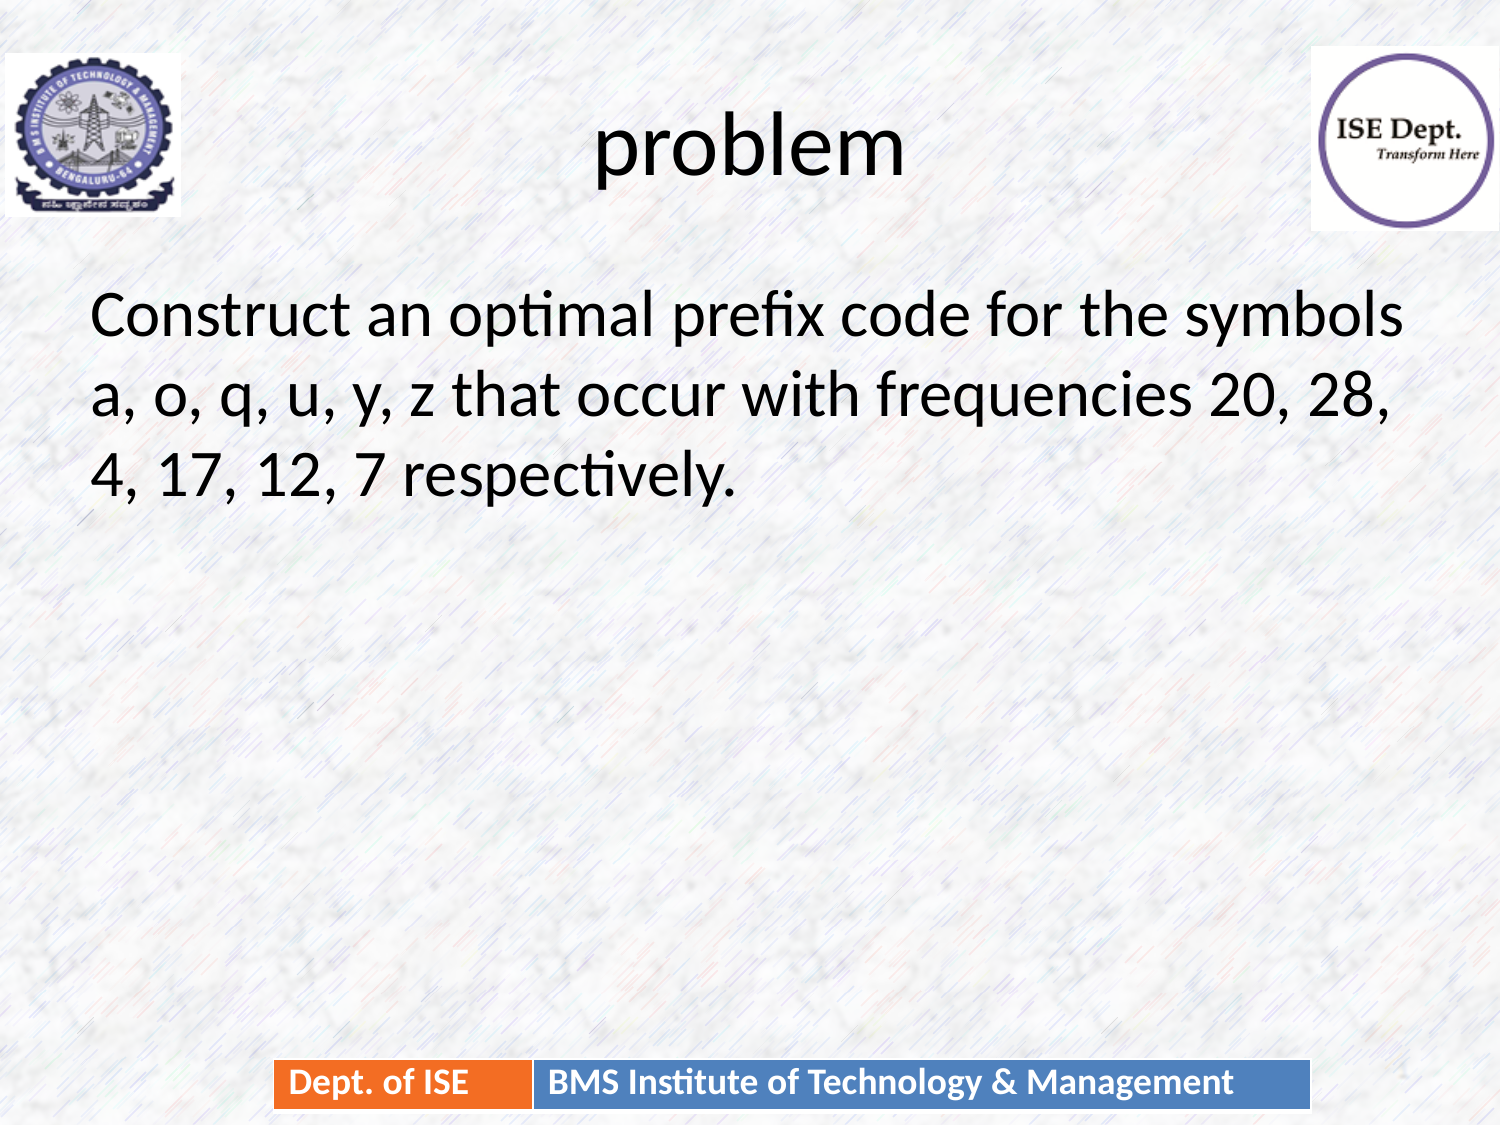

# problem
Construct an optimal prefix code for the symbols a, o, q, u, y, z that occur with frequencies 20, 28, 4, 17, 12, 7 respectively.
51